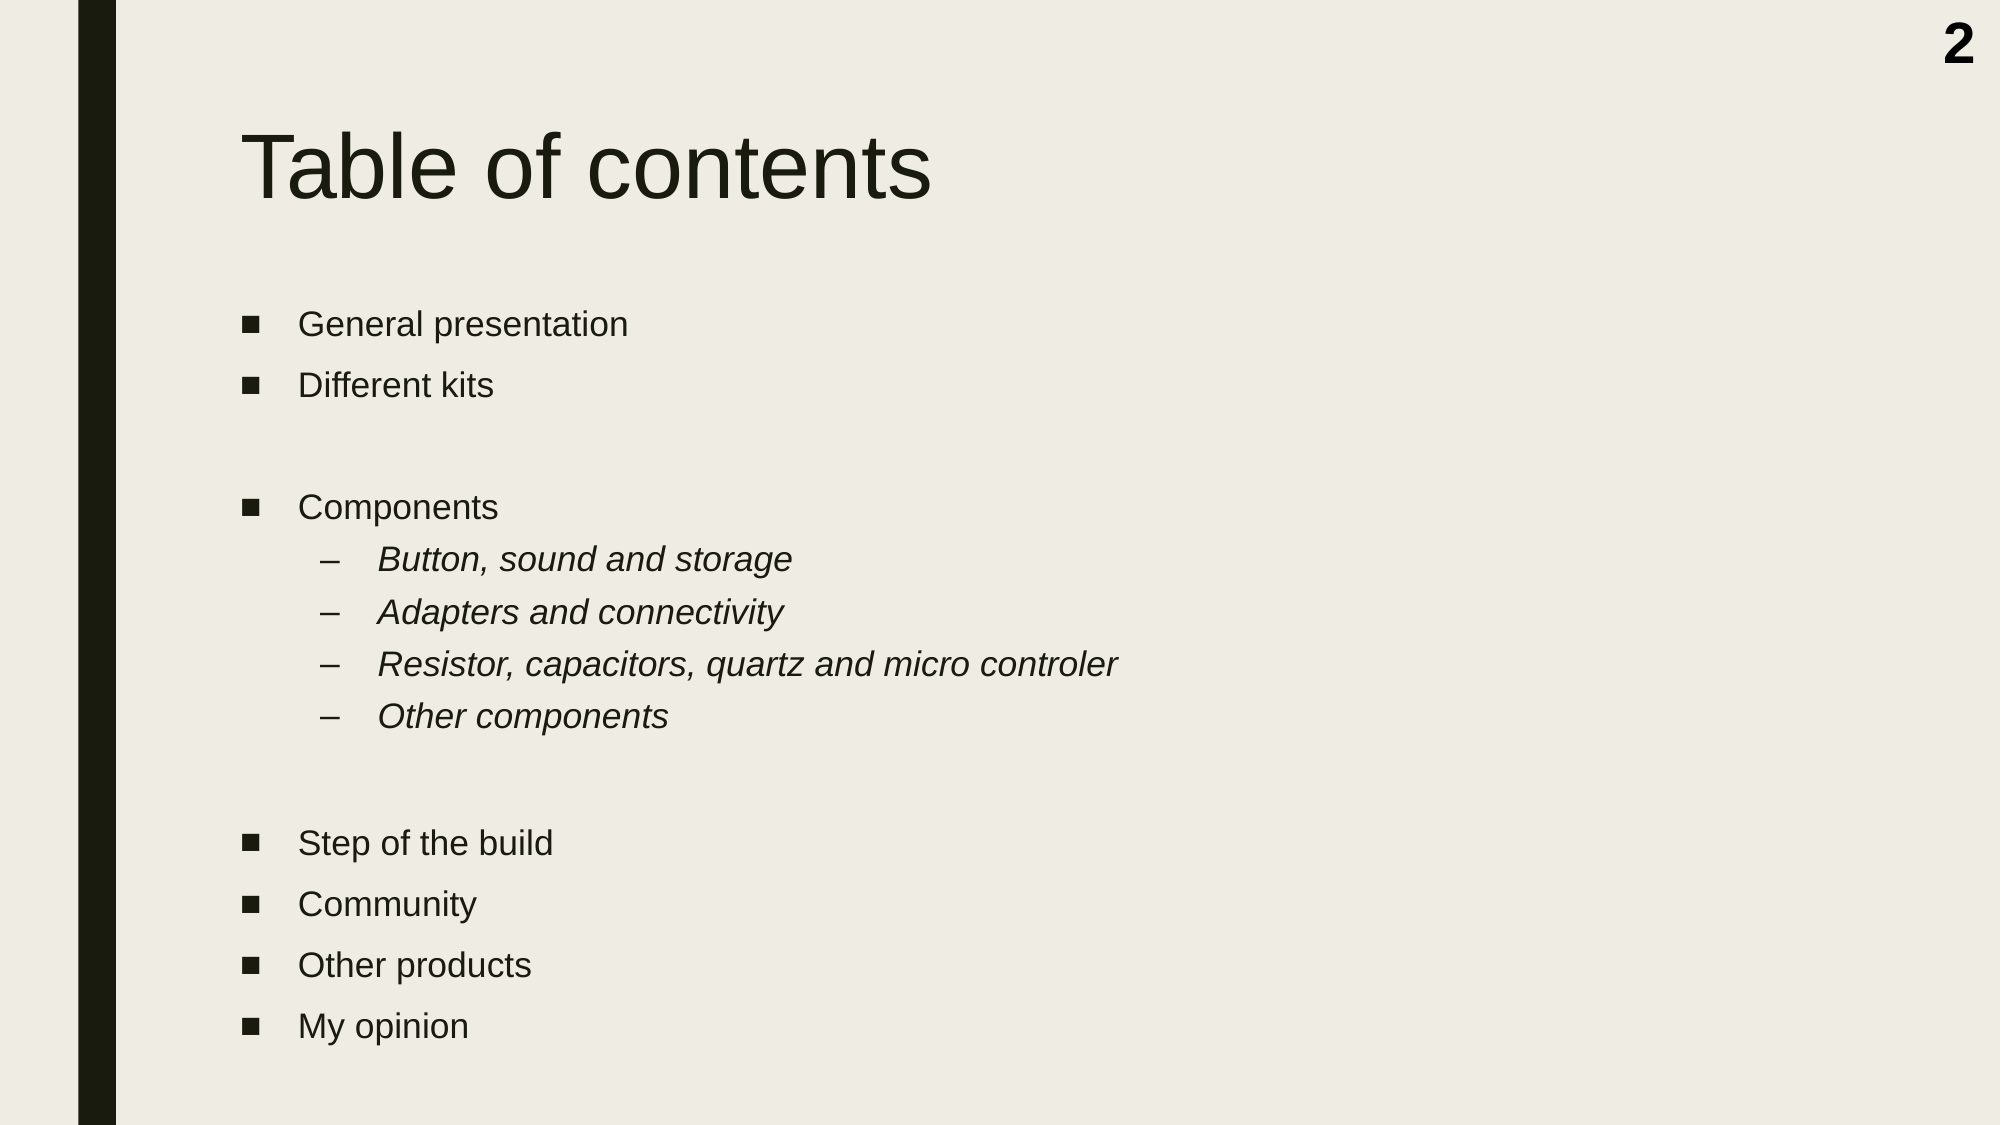

2
# Table of contents
General presentation
Different kits

Components
Button, sound and storage
Adapters and connectivity
Resistor, capacitors, quartz and micro controler
Other components

Step of the build
Community
Other products
My opinion